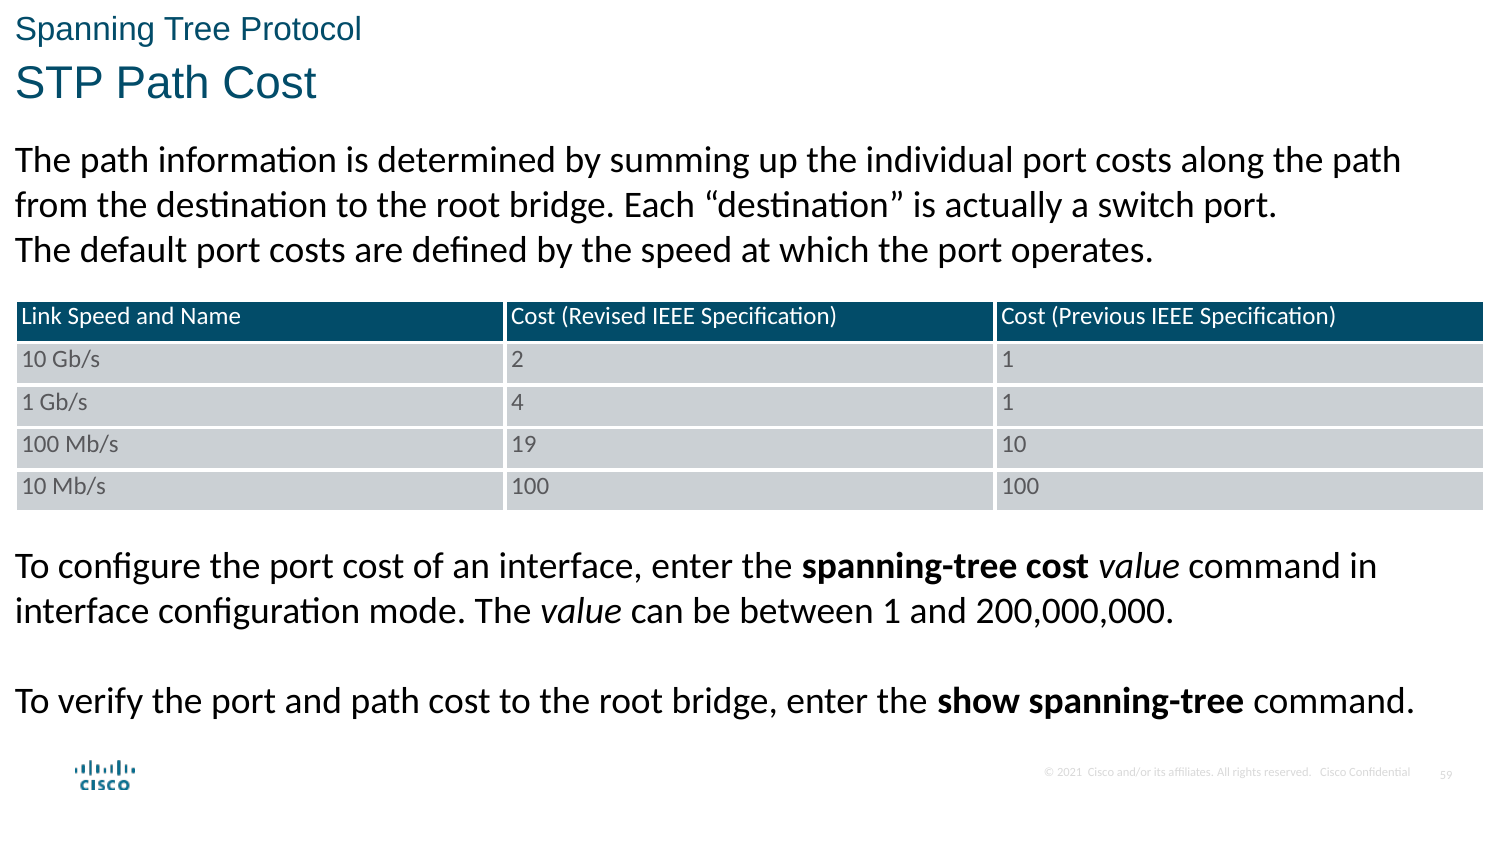

Spanning Tree Protocol
STP Path Cost
The path information is determined by summing up the individual port costs along the path from the destination to the root bridge. Each “destination” is actually a switch port.
The default port costs are defined by the speed at which the port operates.
| Link Speed and Name | Cost (Revised IEEE Specification) | Cost (Previous IEEE Specification) |
| --- | --- | --- |
| 10 Gb/s | 2 | 1 |
| 1 Gb/s | 4 | 1 |
| 100 Mb/s | 19 | 10 |
| 10 Mb/s | 100 | 100 |
To configure the port cost of an interface, enter the spanning-tree cost value command in interface configuration mode. The value can be between 1 and 200,000,000.

To verify the port and path cost to the root bridge, enter the show spanning-tree command.
59